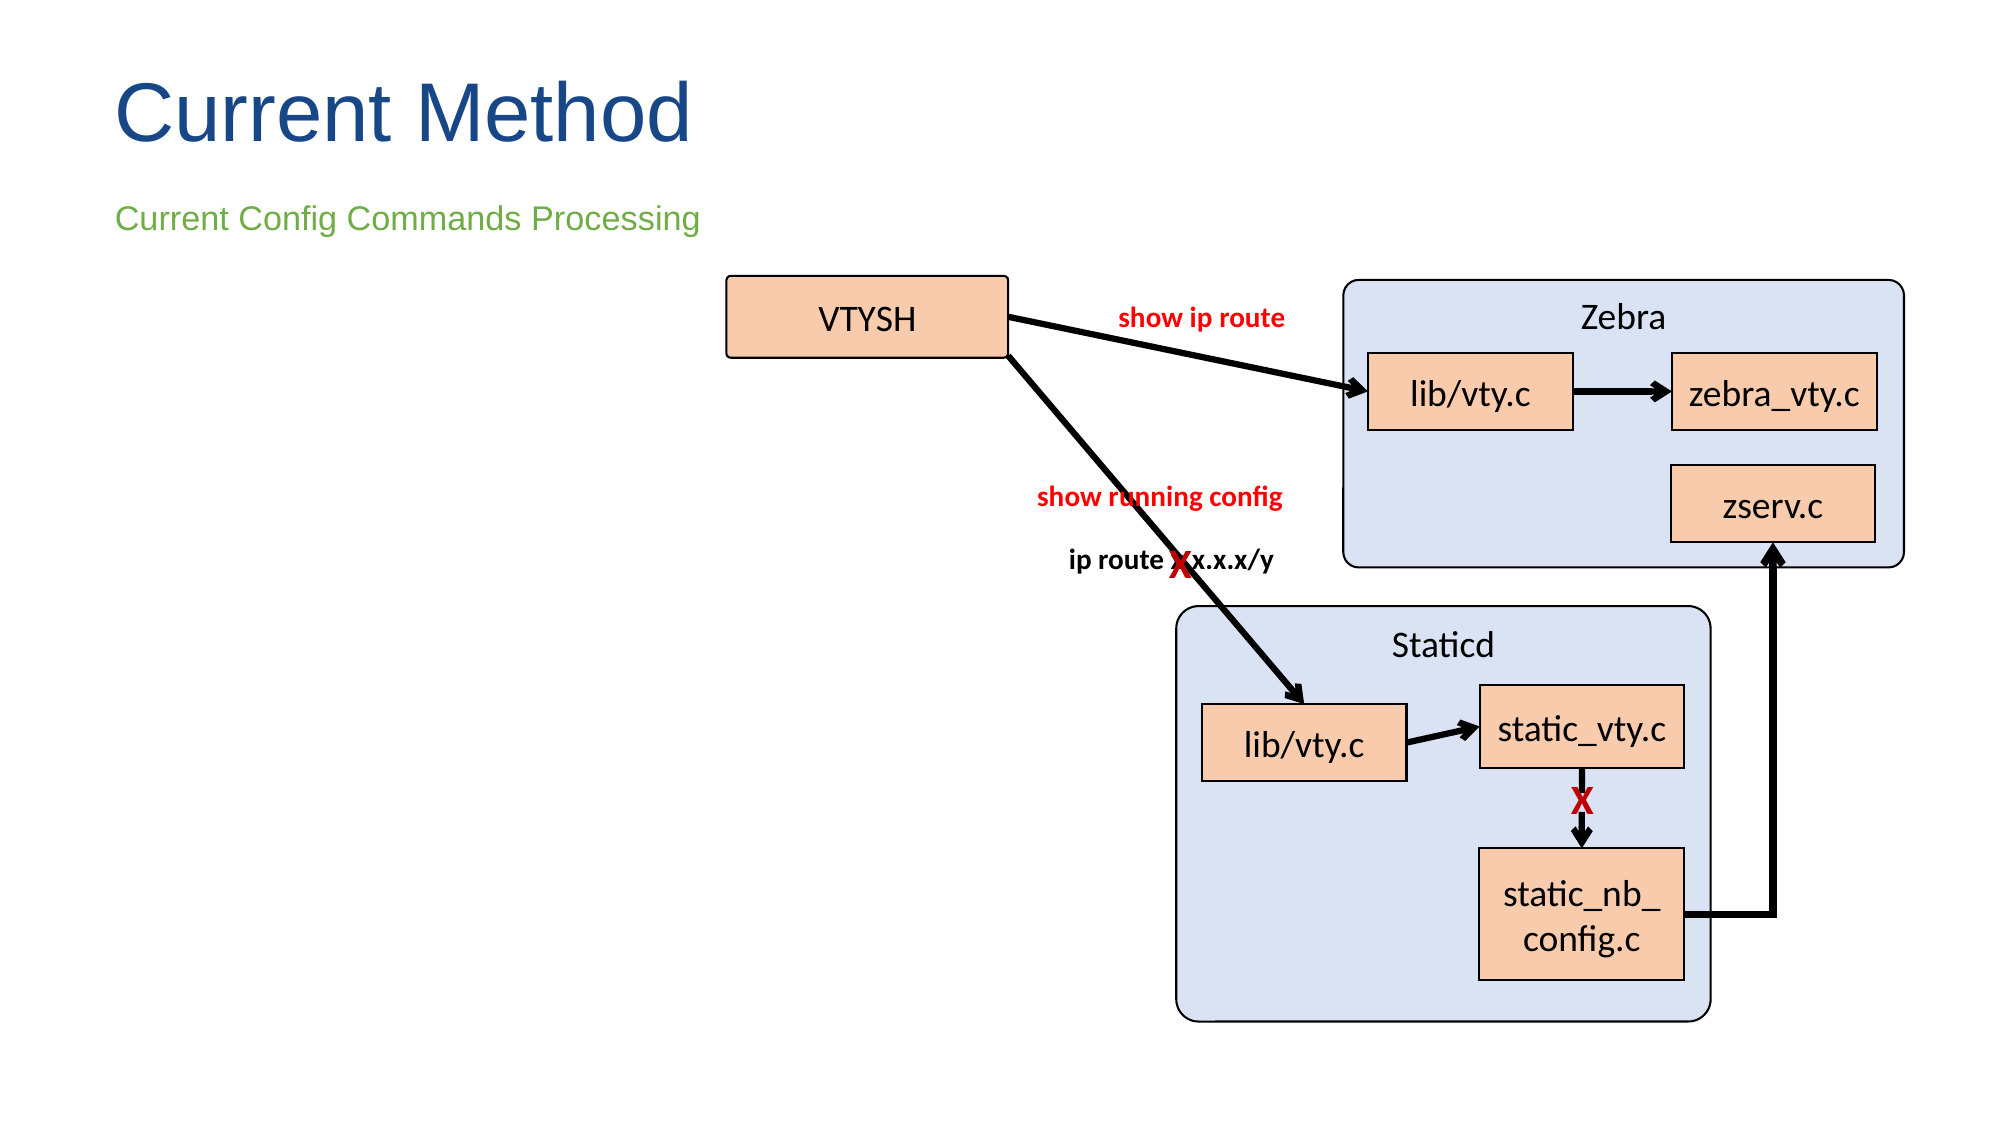

# Current Method
Current Config Commands Processing
VTYSH
Zebra
show ip route
lib/vty.c
zebra_vty.c
zserv.c
show running config
X
ip route x.x.x.x/y
Staticd
static_vty.c
lib/vty.c
X
static_nb_
config.c